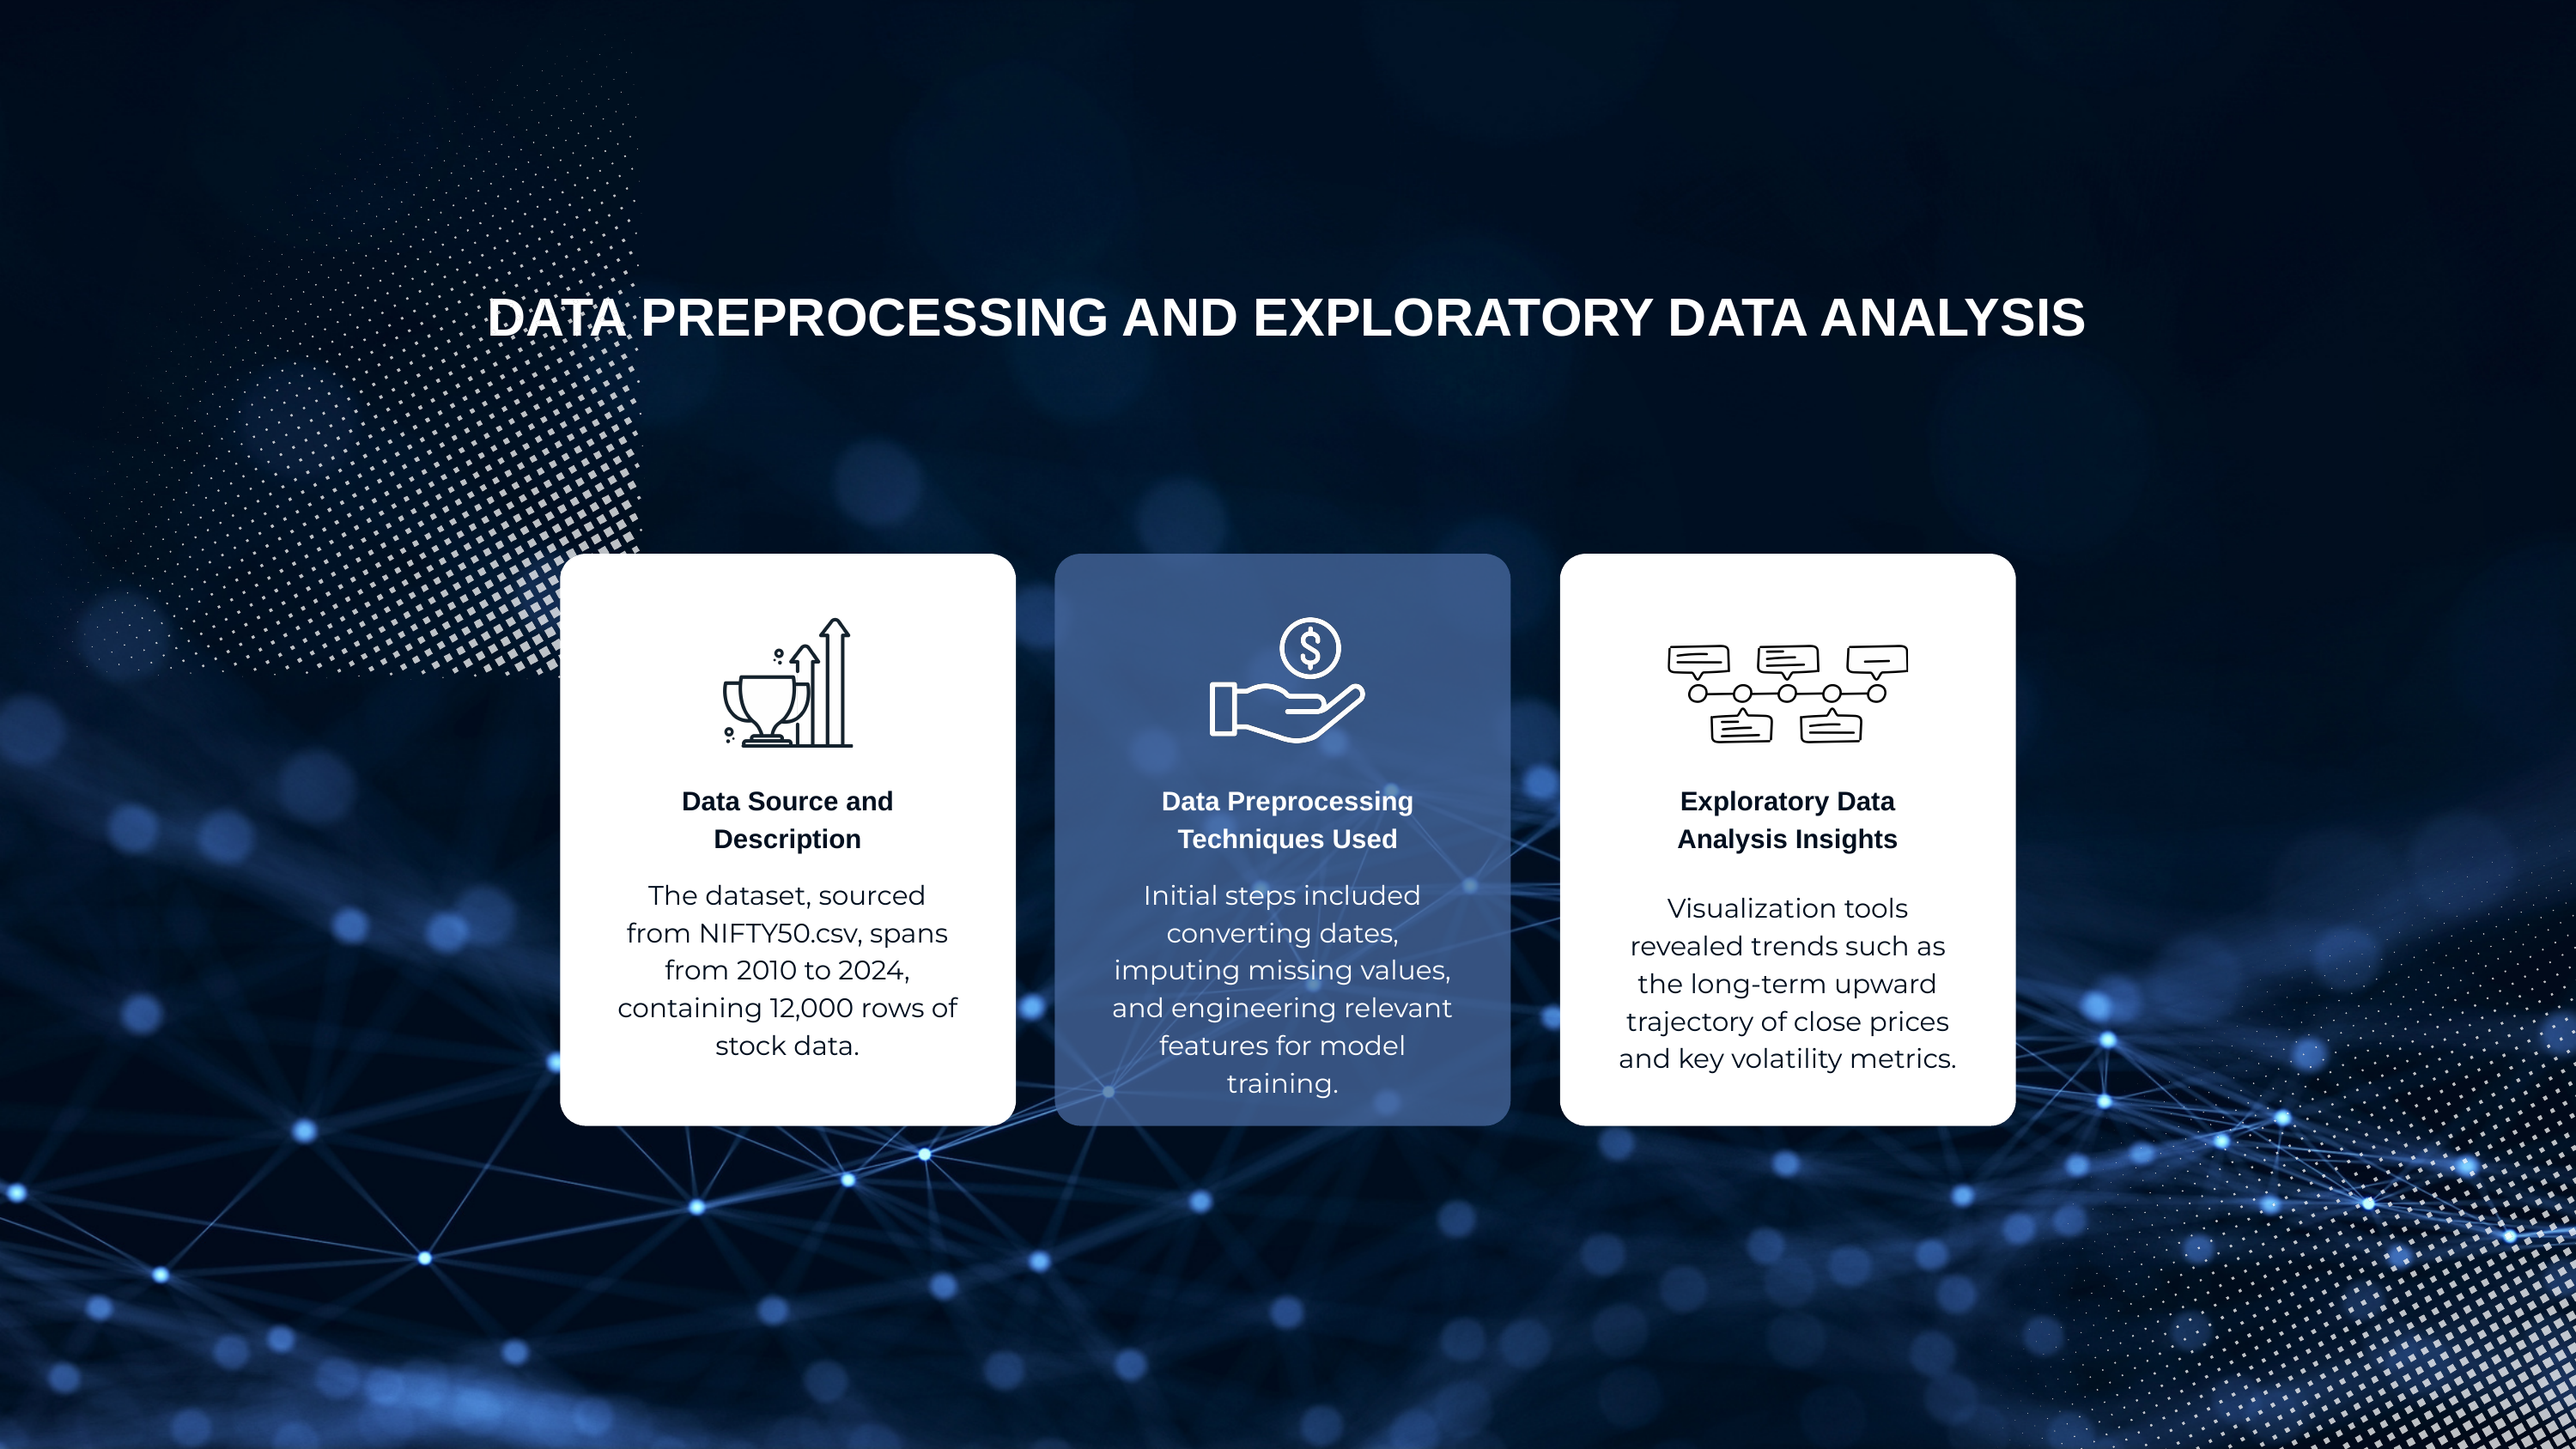

DATA PREPROCESSING AND EXPLORATORY DATA ANALYSIS

Data Source and Description
Data Preprocessing Techniques Used
Exploratory Data Analysis Insights
Initial steps included converting dates, imputing missing values, and engineering relevant features for model training.
The dataset, sourced from NIFTY50.csv, spans from 2010 to 2024, containing 12,000 rows of stock data.
Visualization tools revealed trends such as the long-term upward trajectory of close prices and key volatility metrics.